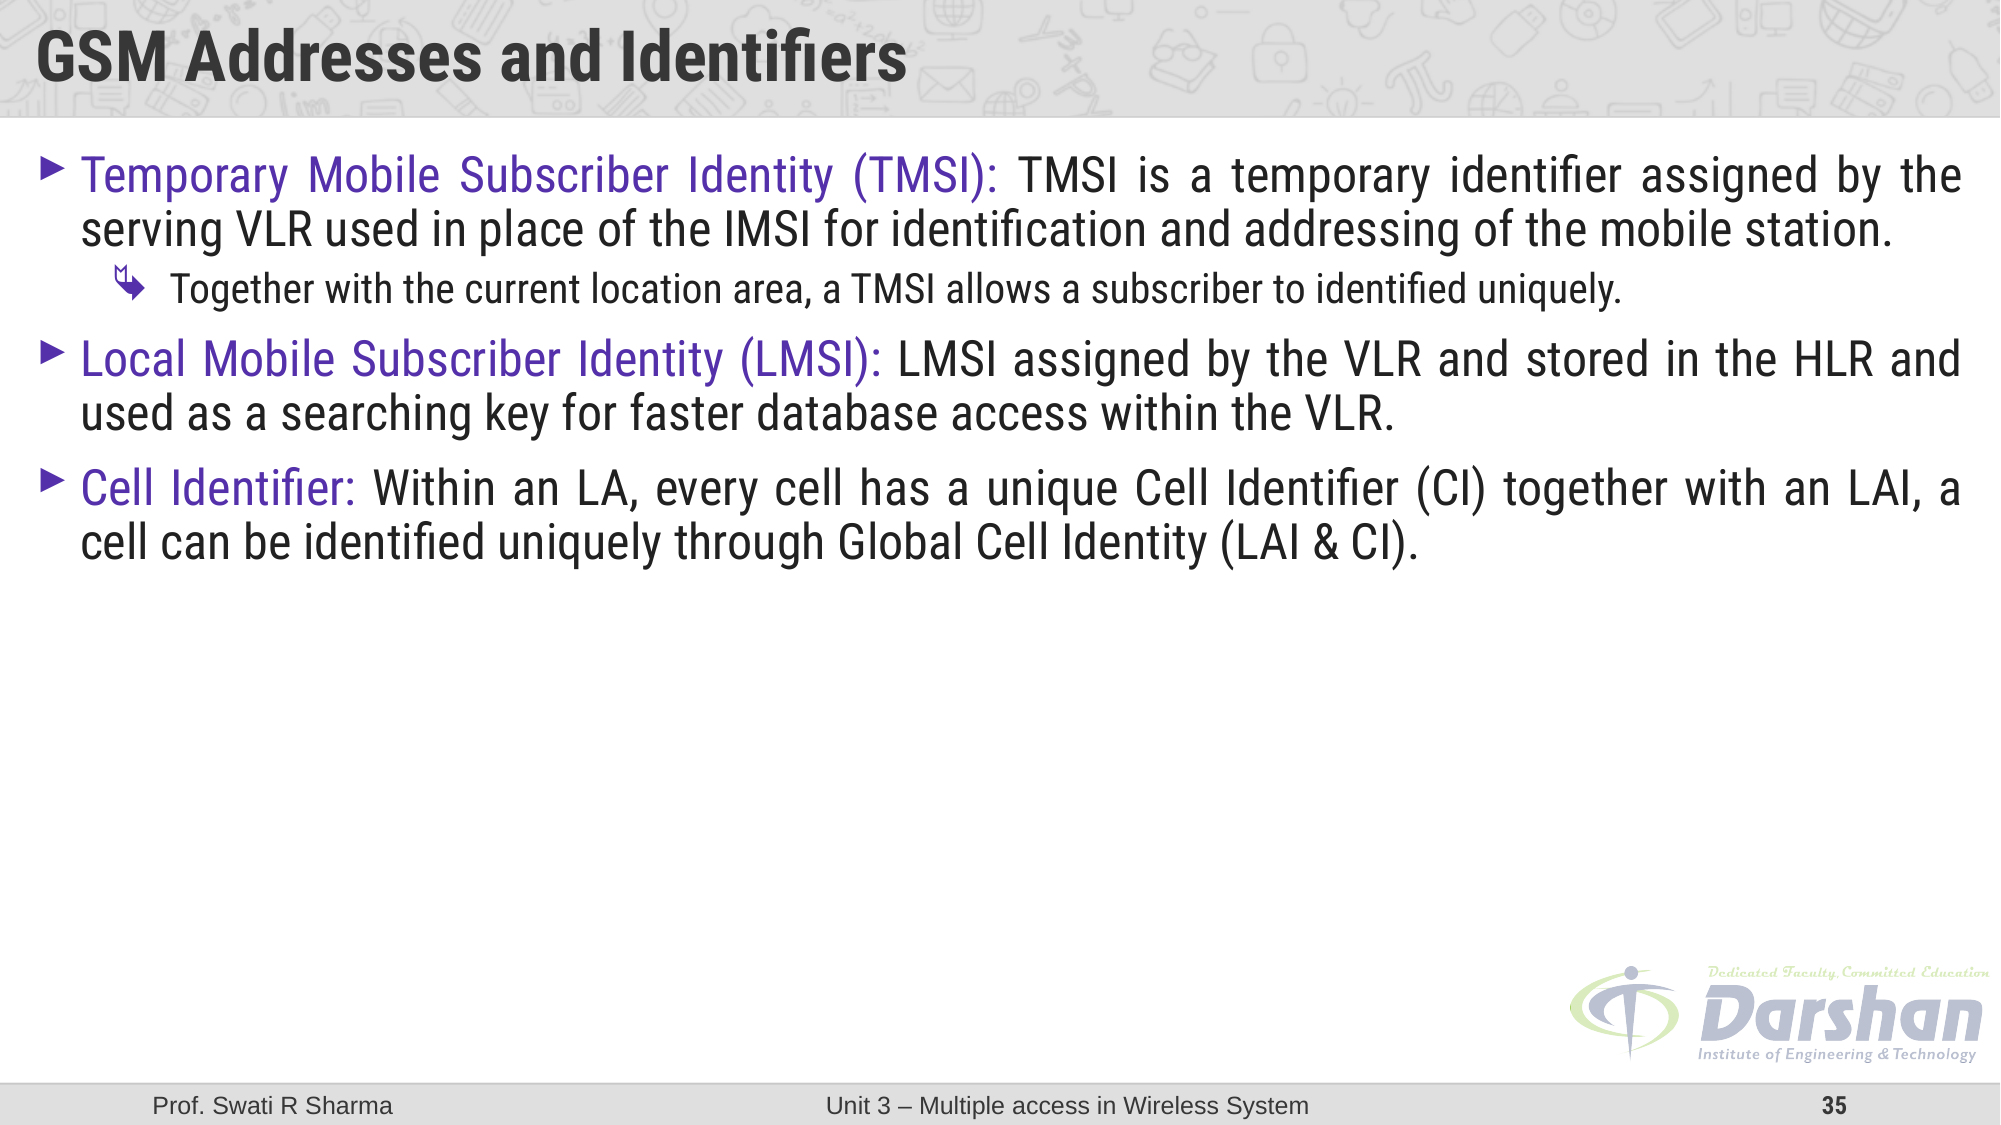

# GSM Addresses and Identifiers
Temporary Mobile Subscriber Identity (TMSI): TMSI is a temporary identifier assigned by the serving VLR used in place of the IMSI for identification and addressing of the mobile station.
Together with the current location area, a TMSI allows a subscriber to identified uniquely.
Local Mobile Subscriber Identity (LMSI): LMSI assigned by the VLR and stored in the HLR and used as a searching key for faster database access within the VLR.
Cell Identifier: Within an LA, every cell has a unique Cell Identifier (CI) together with an LAI, a cell can be identified uniquely through Global Cell Identity (LAI & CI).